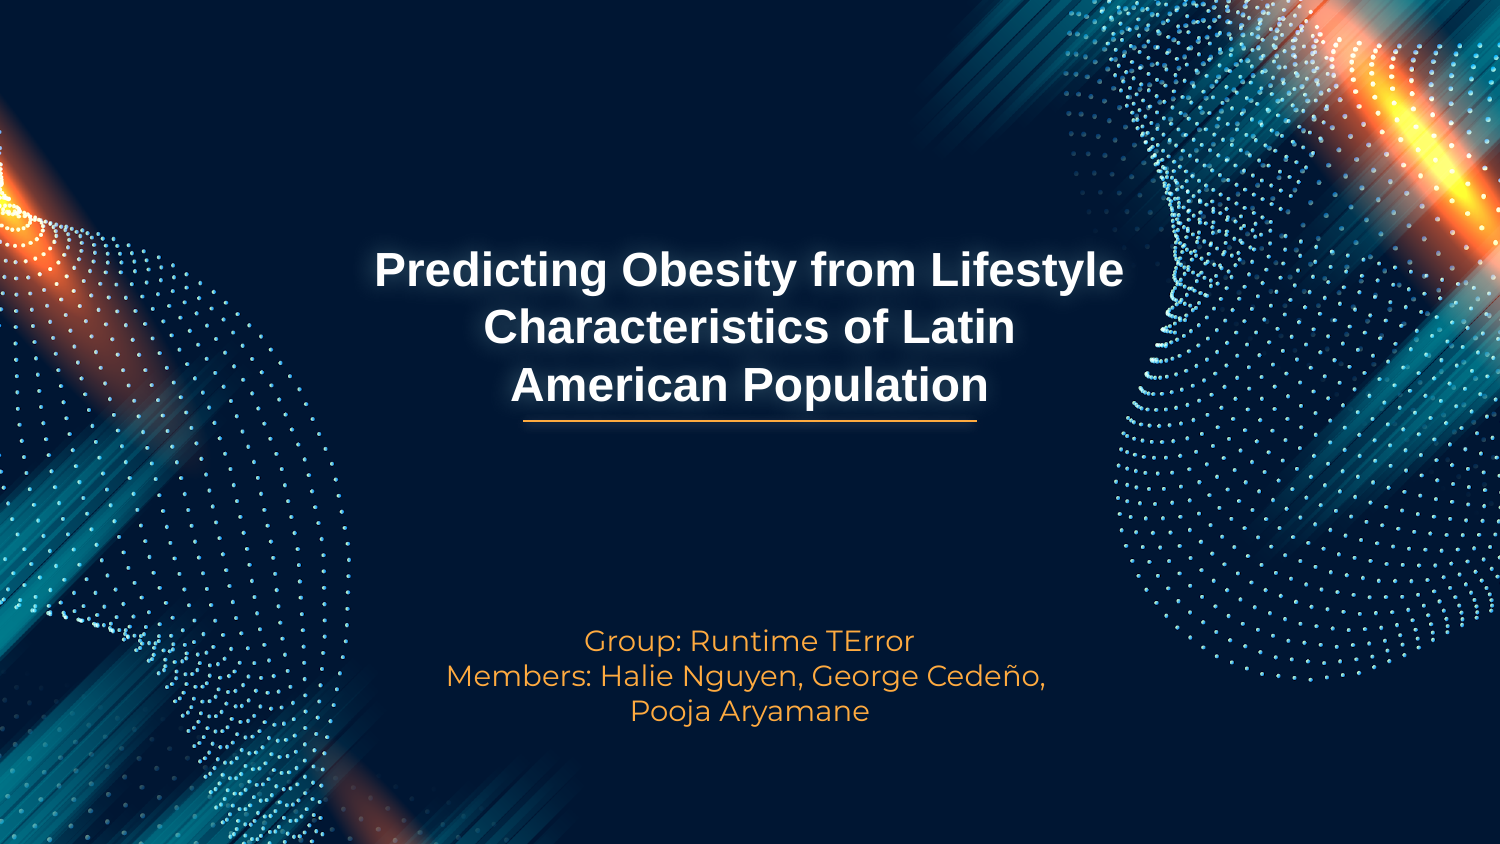

# Predicting Obesity from Lifestyle Characteristics of Latin American Population
Group: Runtime TError
Members: Halie Nguyen, George Cedeño,
Pooja Aryamane